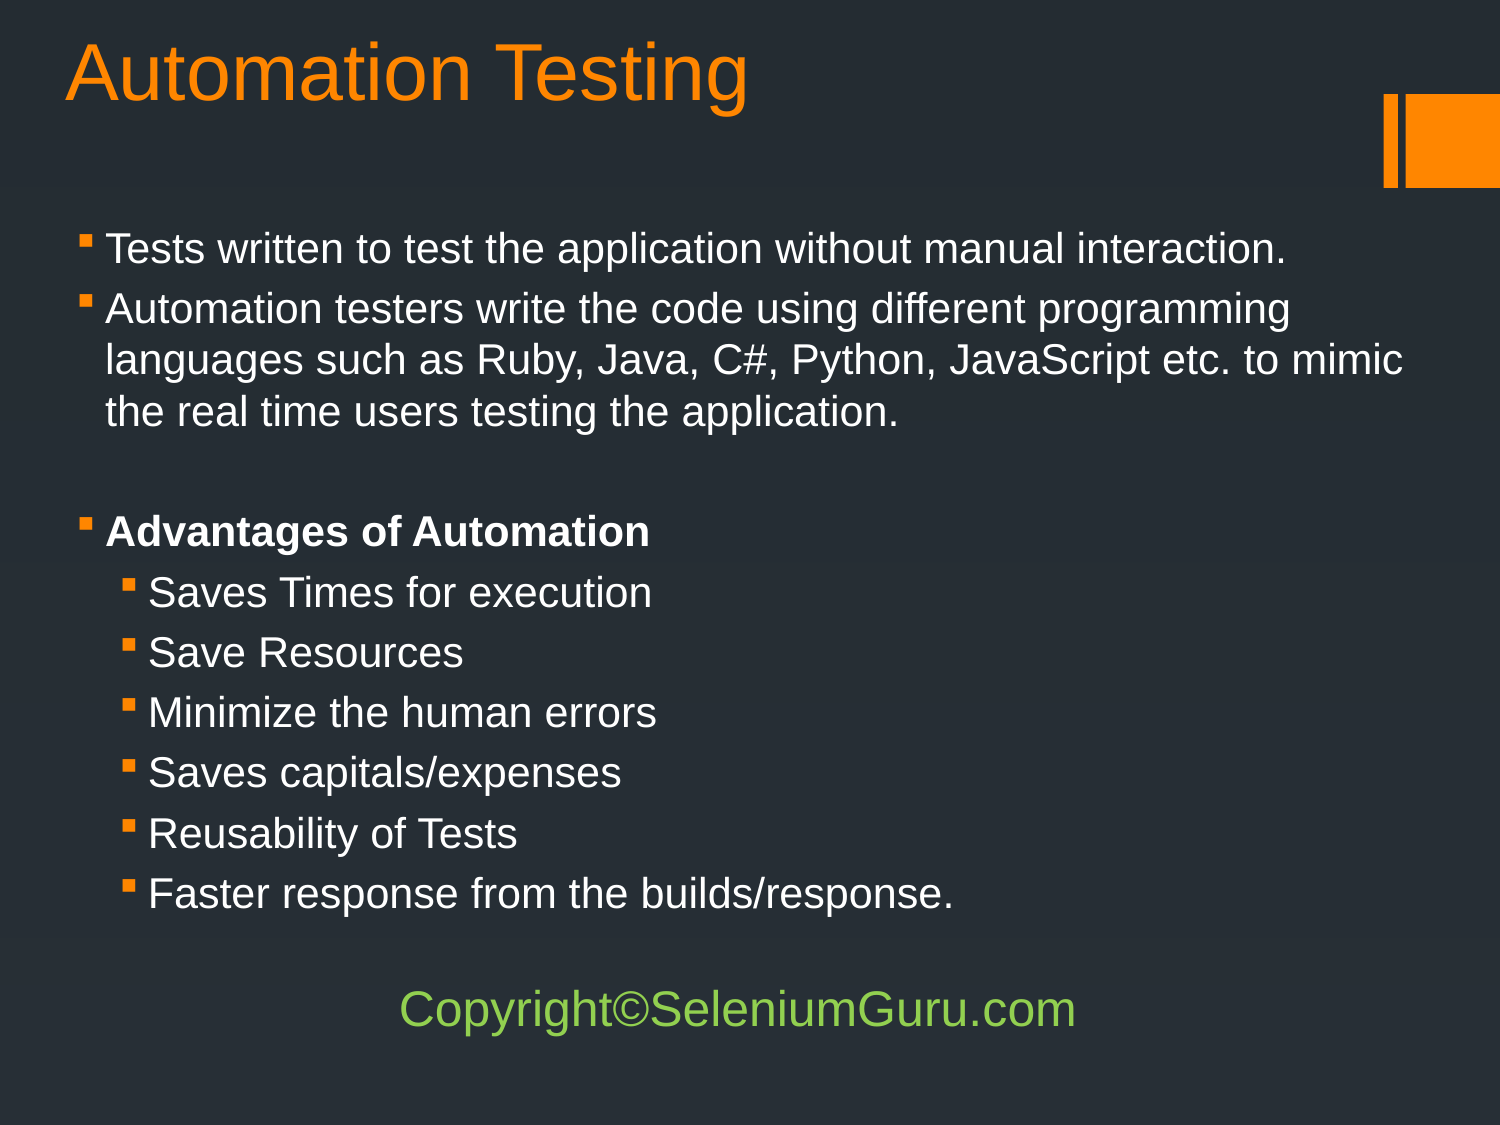

# Automation Testing
Tests written to test the application without manual interaction.
Automation testers write the code using different programming languages such as Ruby, Java, C#, Python, JavaScript etc. to mimic the real time users testing the application.

Advantages of Automation
Saves Times for execution
Save Resources
Minimize the human errors
Saves capitals/expenses
Reusability of Tests
Faster response from the builds/response.

Copyright©SeleniumGuru.com